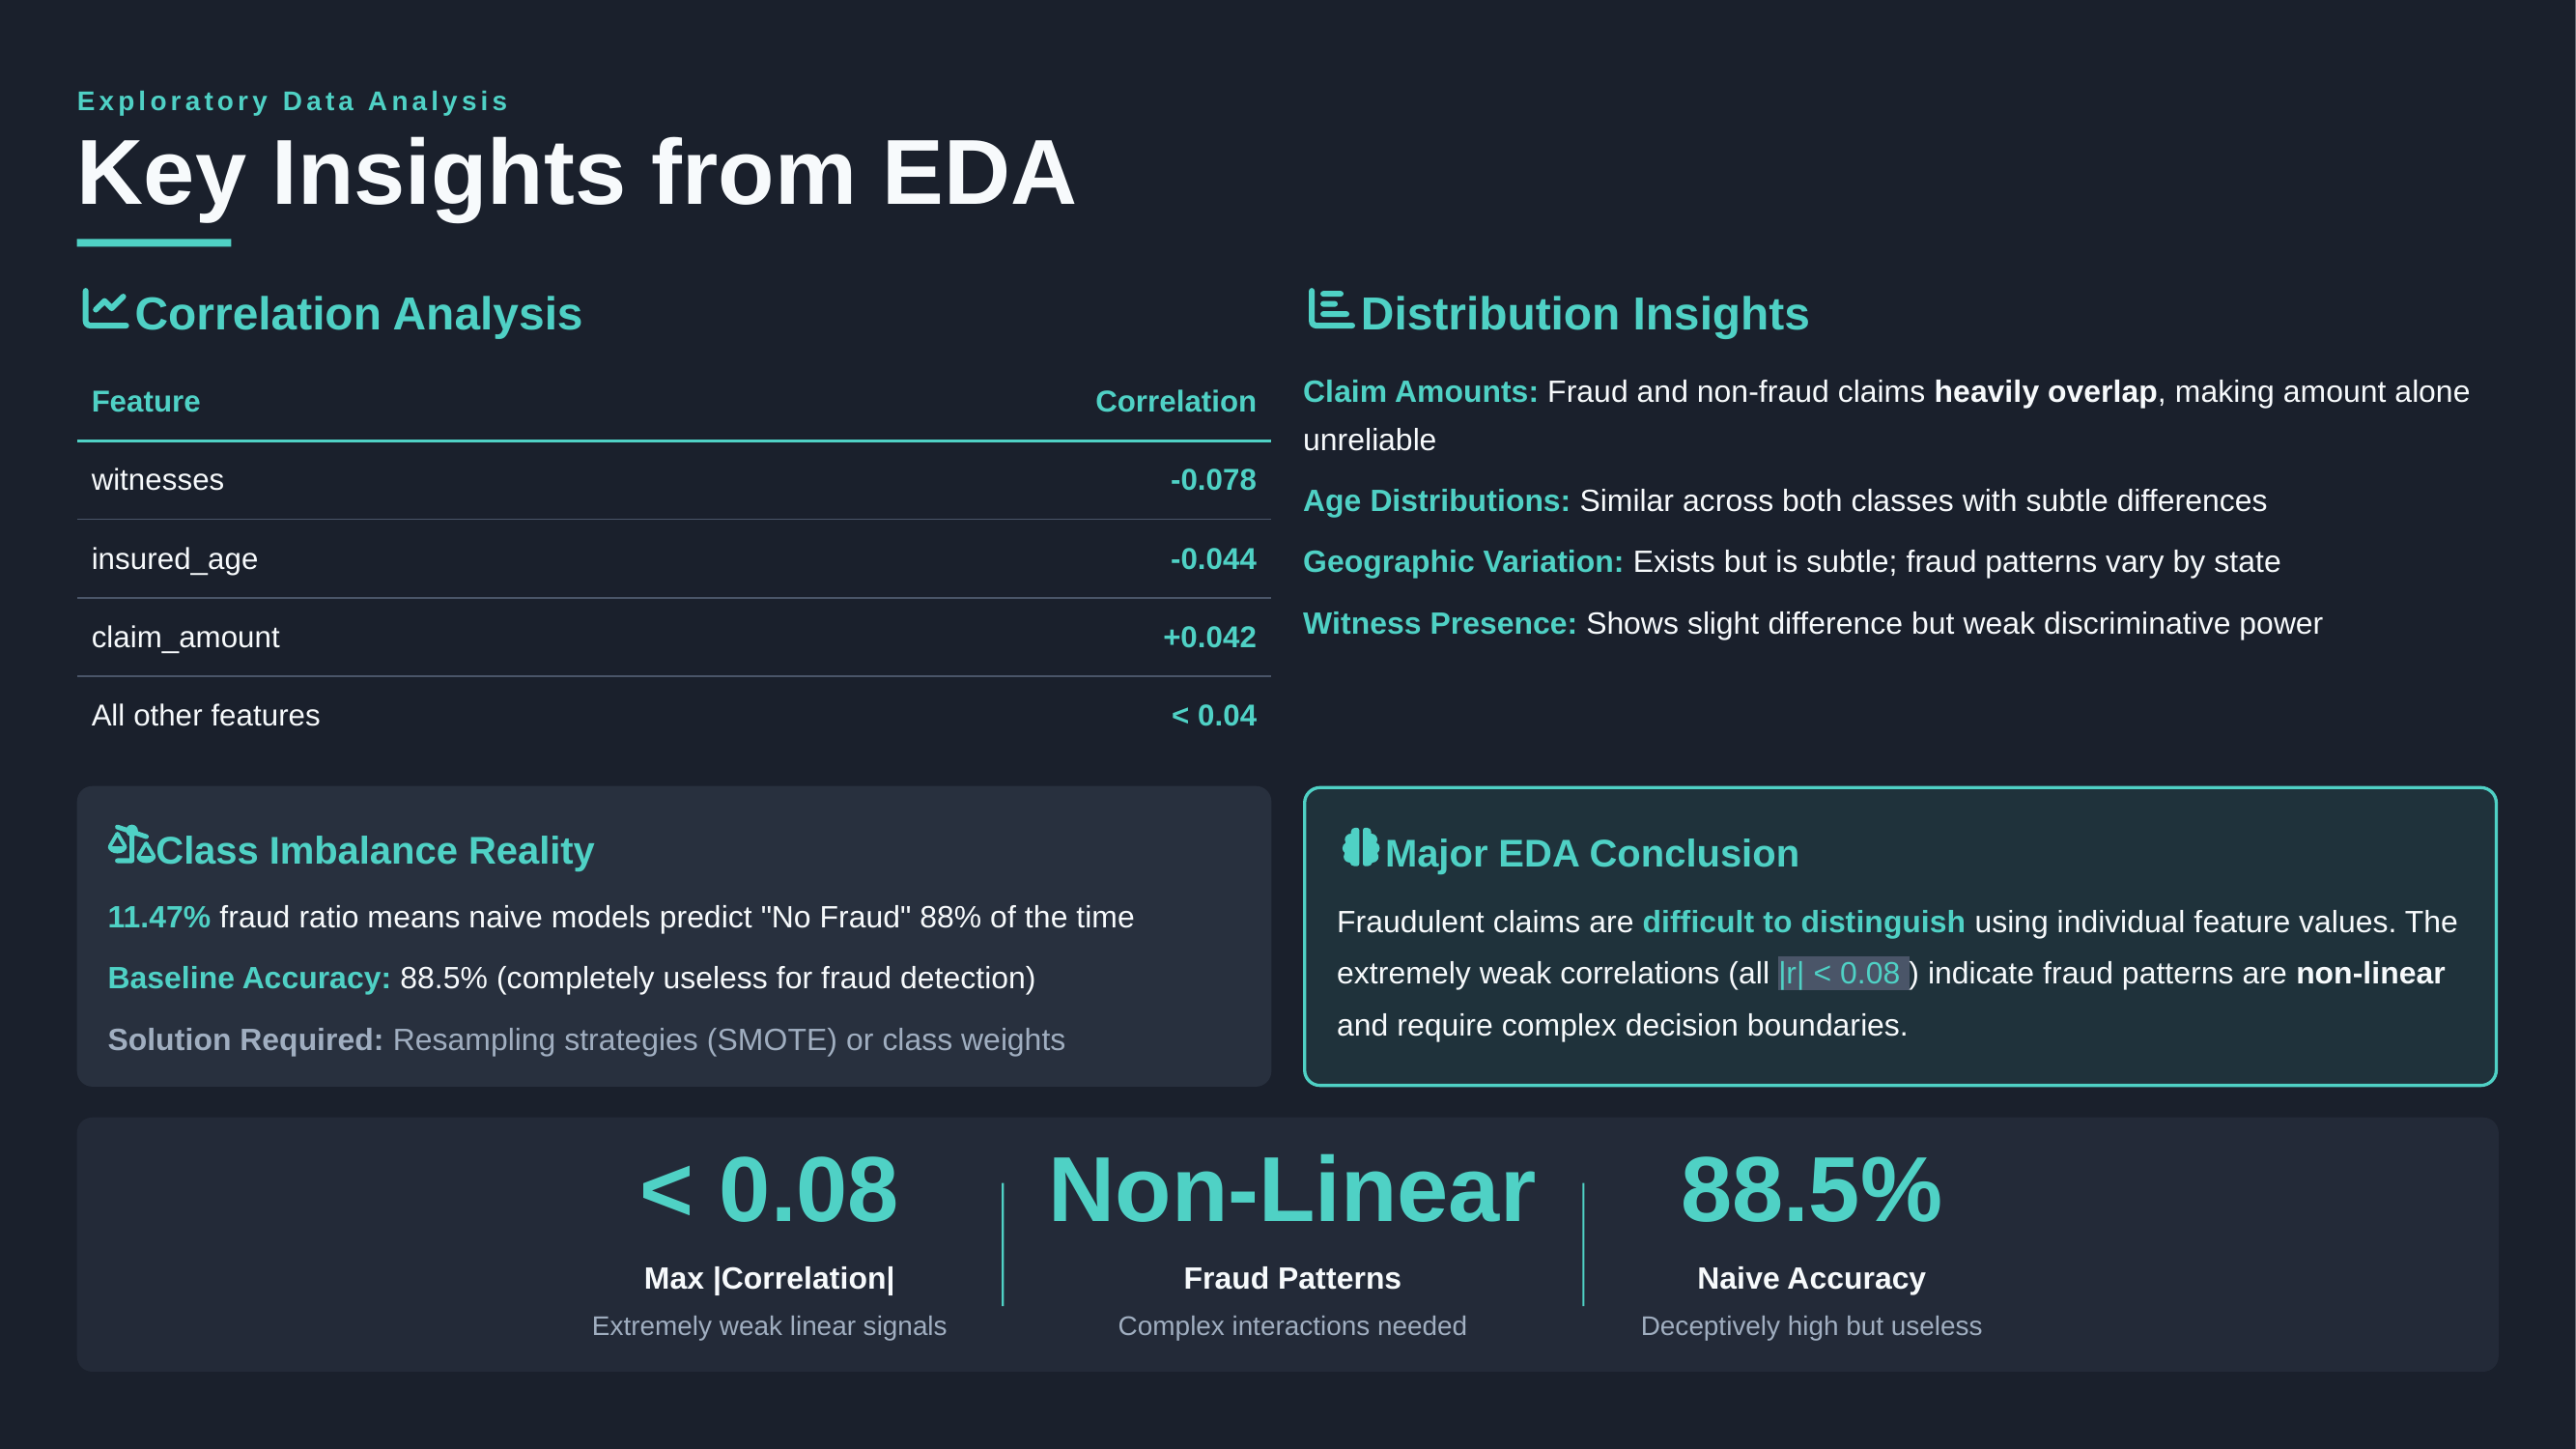

Exploratory Data Analysis
Key Insights from EDA

Correlation Analysis
Distribution Insights

| Feature | Correlation |
| --- | --- |
| witnesses | -0.078 |
| insured\_age | -0.044 |
| claim\_amount | +0.042 |
| All other features | < 0.04 |
Claim Amounts: Fraud and non-fraud claims heavily overlap, making amount alone unreliable
Age Distributions: Similar across both classes with subtle differences
Geographic Variation: Exists but is subtle; fraud patterns vary by state
Witness Presence: Shows slight difference but weak discriminative power

Class Imbalance Reality
Major EDA Conclusion

11.47% fraud ratio means naive models predict "No Fraud" 88% of the time
Fraudulent claims are difficult to distinguish using individual feature values. The extremely weak correlations (all |r| < 0.08 ) indicate fraud patterns are non-linear and require complex decision boundaries.
Baseline Accuracy: 88.5% (completely useless for fraud detection)
Solution Required: Resampling strategies (SMOTE) or class weights

< 0.08
Non-Linear
88.5%

Max |Correlation|
Fraud Patterns
Naive Accuracy
Extremely weak linear signals
Complex interactions needed
Deceptively high but useless